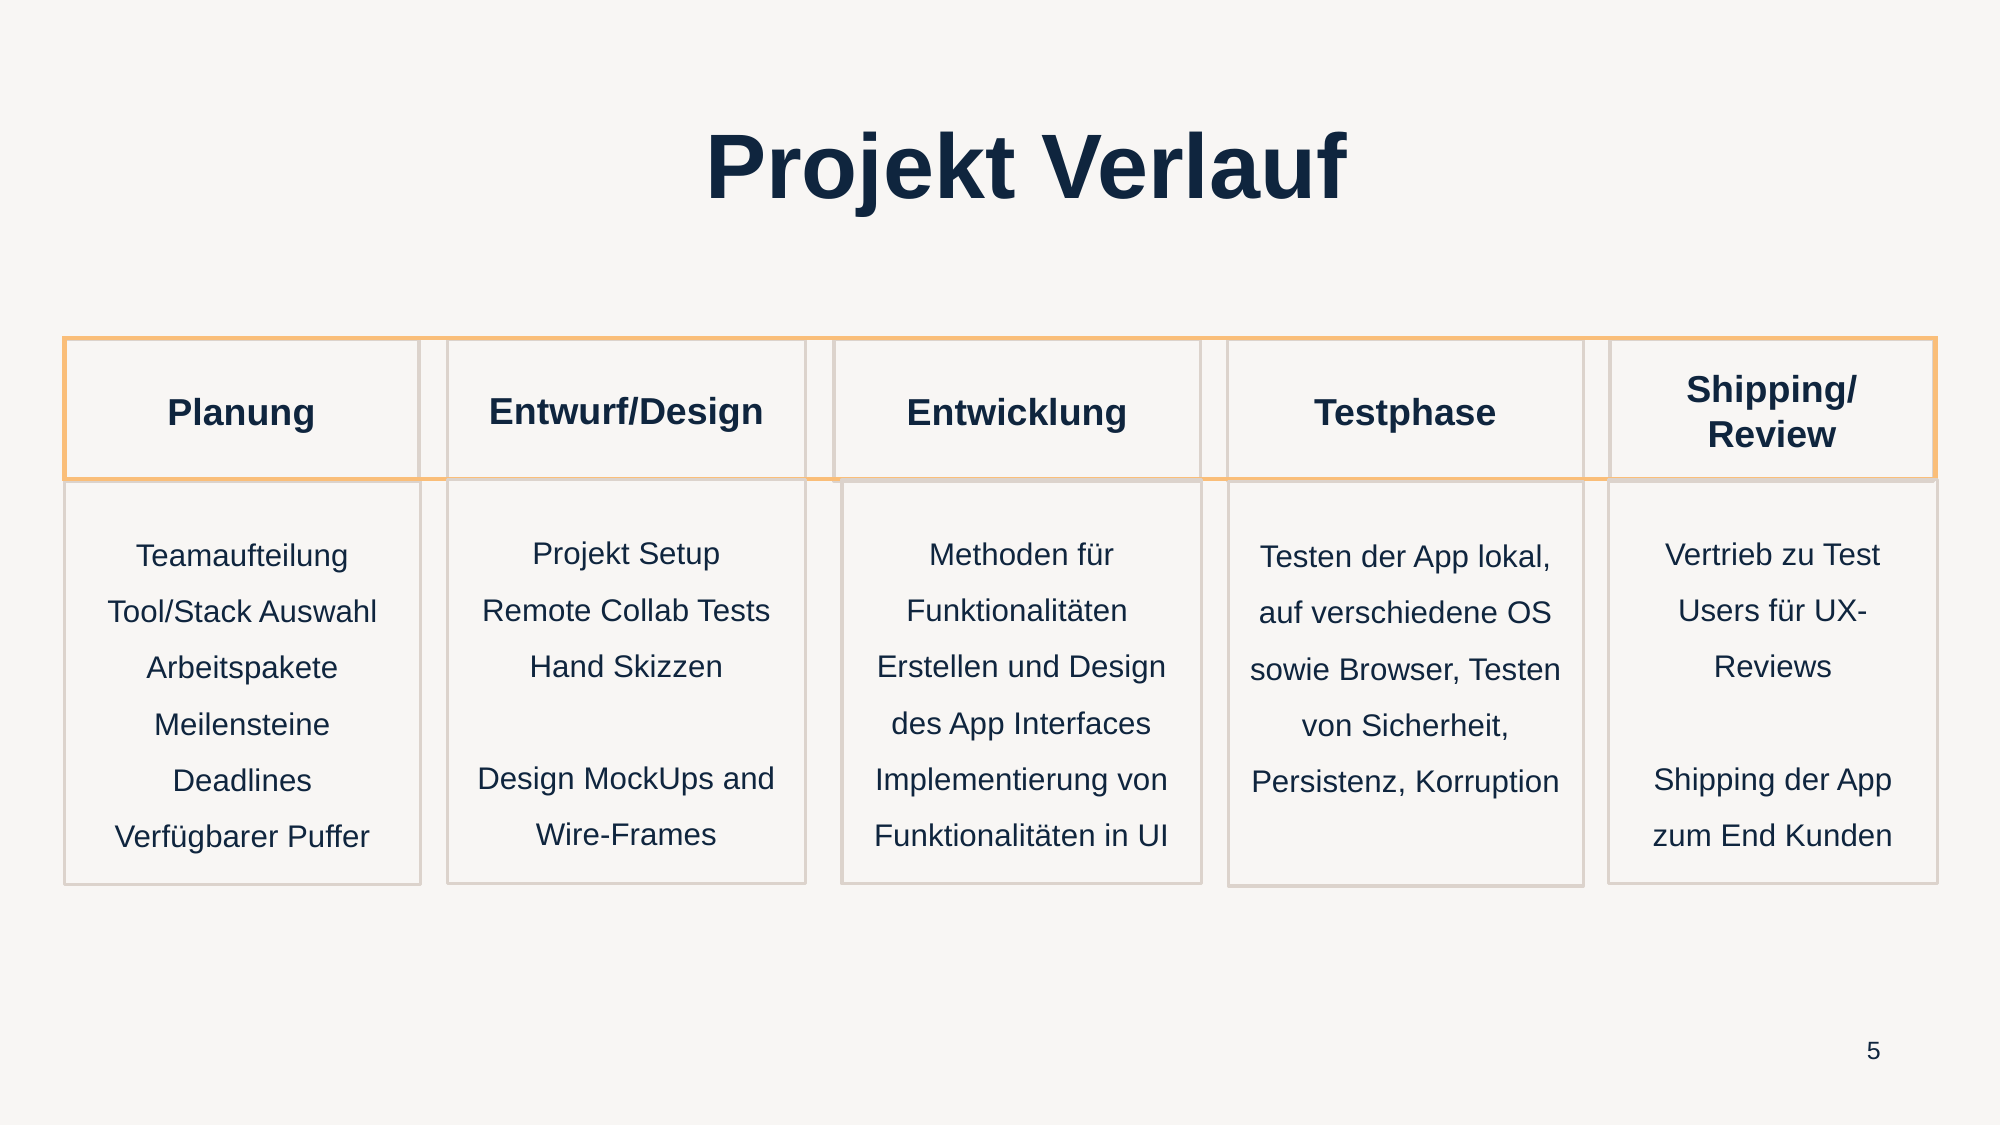

# Projekt Verlauf

Entwicklung
Testphase
Shipping/Review
Planung
Entwurf/Design
Projekt Setup
Remote Collab Tests
Hand Skizzen

Design MockUps and Wire-Frames
Methoden für Funktionalitäten
Erstellen und Design des App Interfaces
Implementierung von Funktionalitäten in UI
Vertrieb zu Test Users für UX-Reviews

Shipping der App zum End Kunden
Teamaufteilung
Tool/Stack Auswahl
Arbeitspakete
Meilensteine
Deadlines
Verfügbarer Puffer
Testen der App lokal, auf verschiedene OS sowie Browser, Testen von Sicherheit, Persistenz, Korruption
5